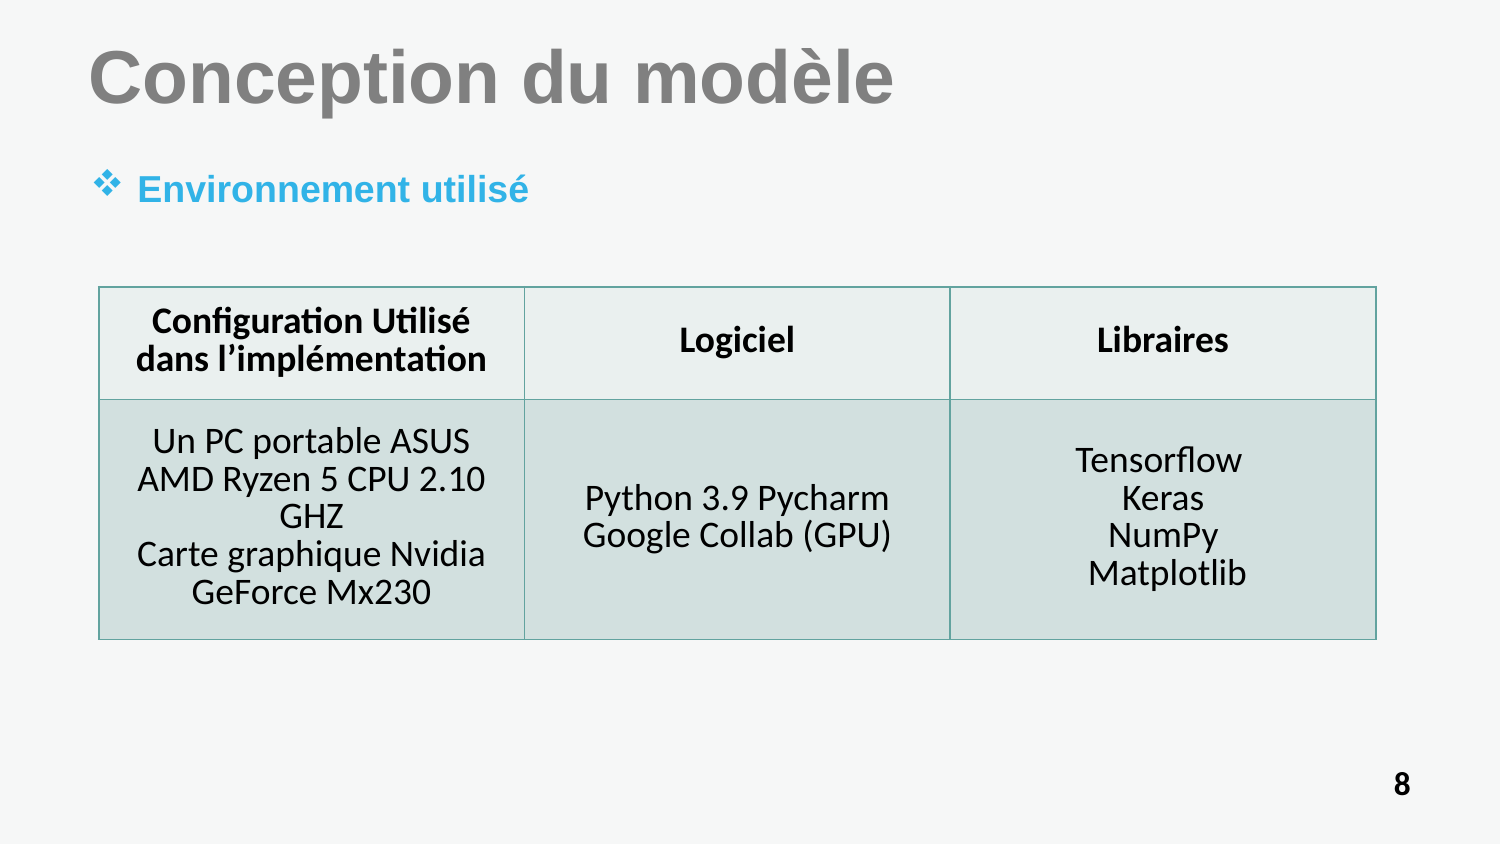

Conception du modèle
Environnement utilisé
| Configuration Utilisé dans l’implémentation | Logiciel | Libraires |
| --- | --- | --- |
| Un PC portable ASUS AMD Ryzen 5 CPU 2.10 GHZ Carte graphique Nvidia GeForce Mx230 | Python 3.9 Pycharm Google Collab (GPU) | Tensorflow Keras NumPy Matplotlib |
8